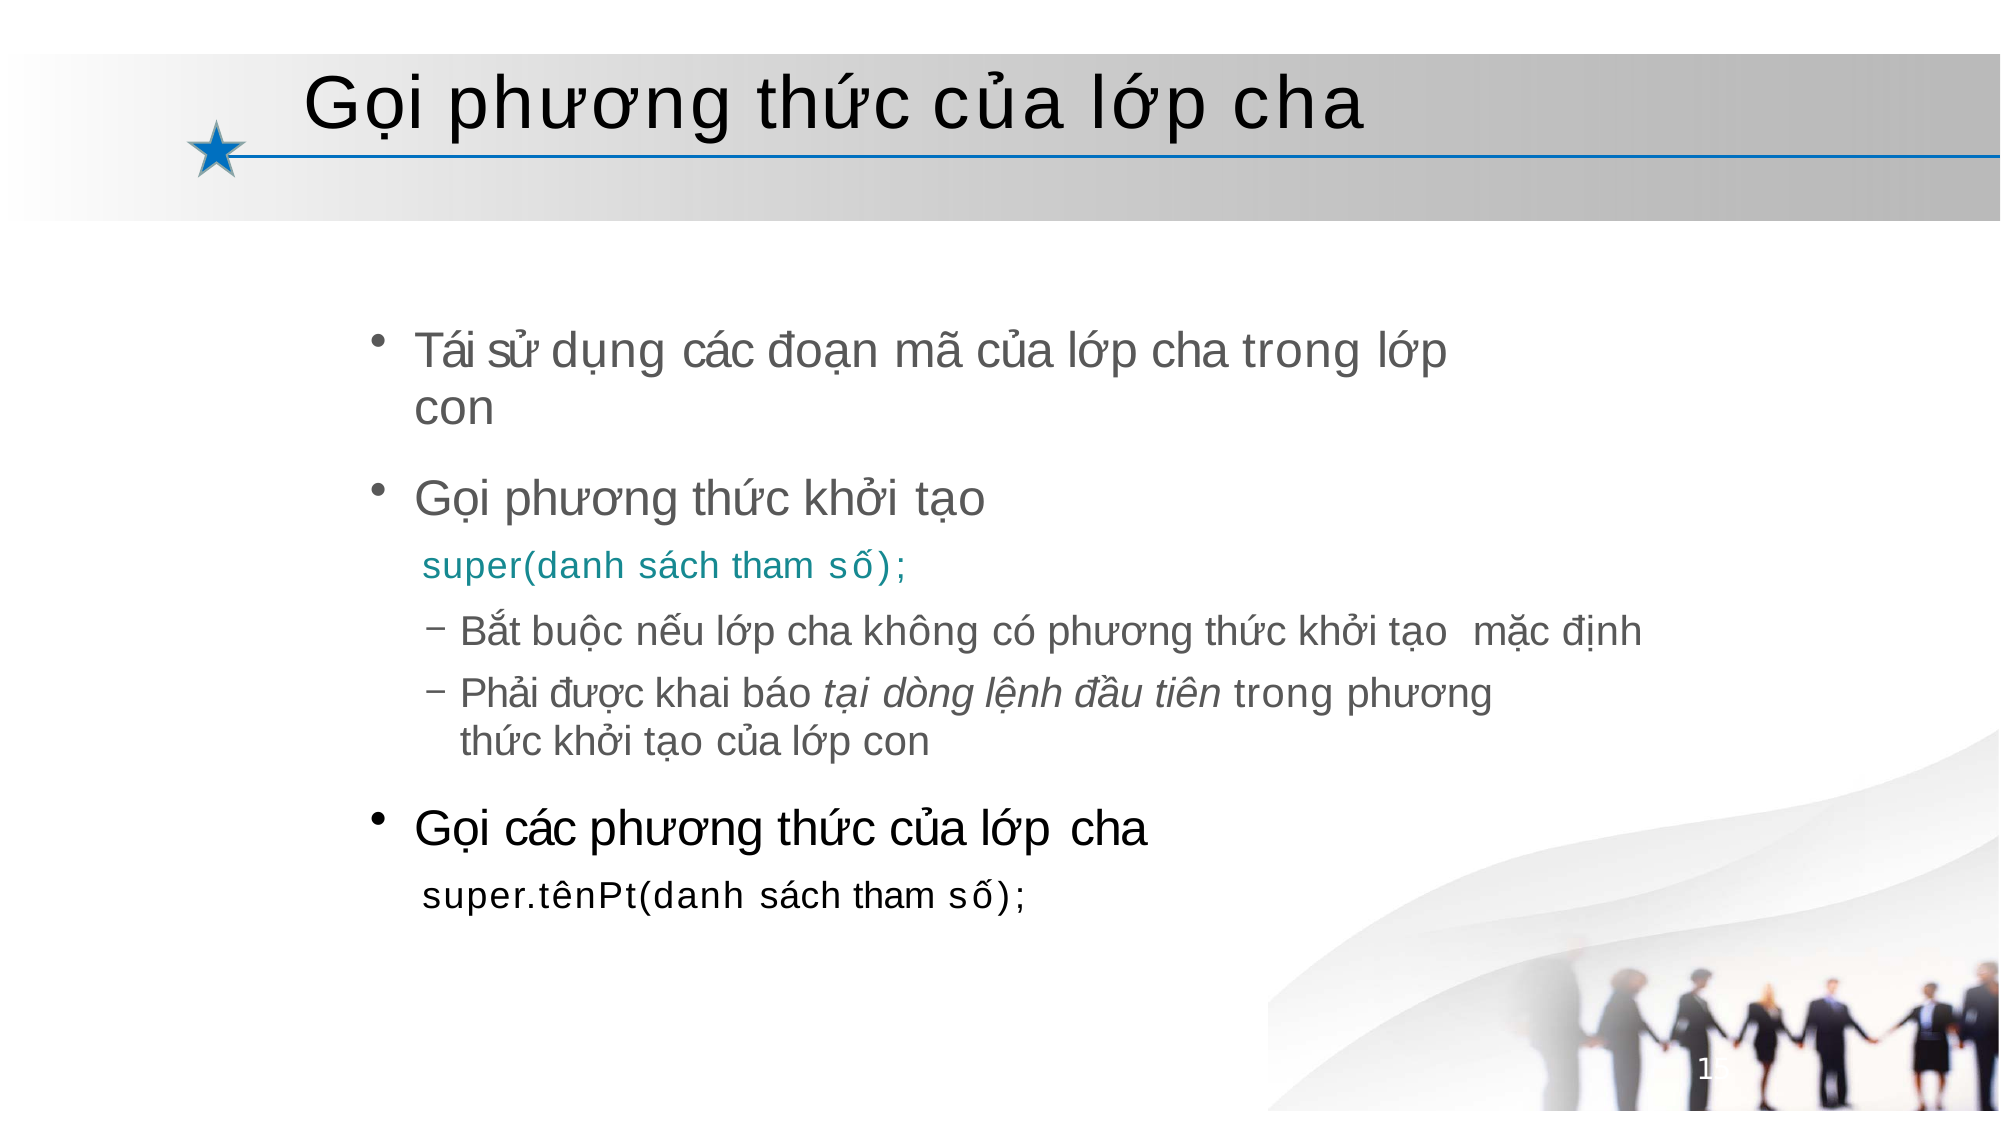

# Gọi phương thức của lớp cha
Tái sử dụng các đoạn mã của lớp cha trong lớp
con
Gọi phương thức khởi tạo
super(danh sách tham số);
Bắt buộc nếu lớp cha không có phương thức khởi tạo  mặc định
Phải được khai báo tại dòng lệnh đầu tiên trong phương
thức khởi tạo của lớp con
Gọi các phương thức của lớp cha
super.tênPt(danh sách tham số);
15